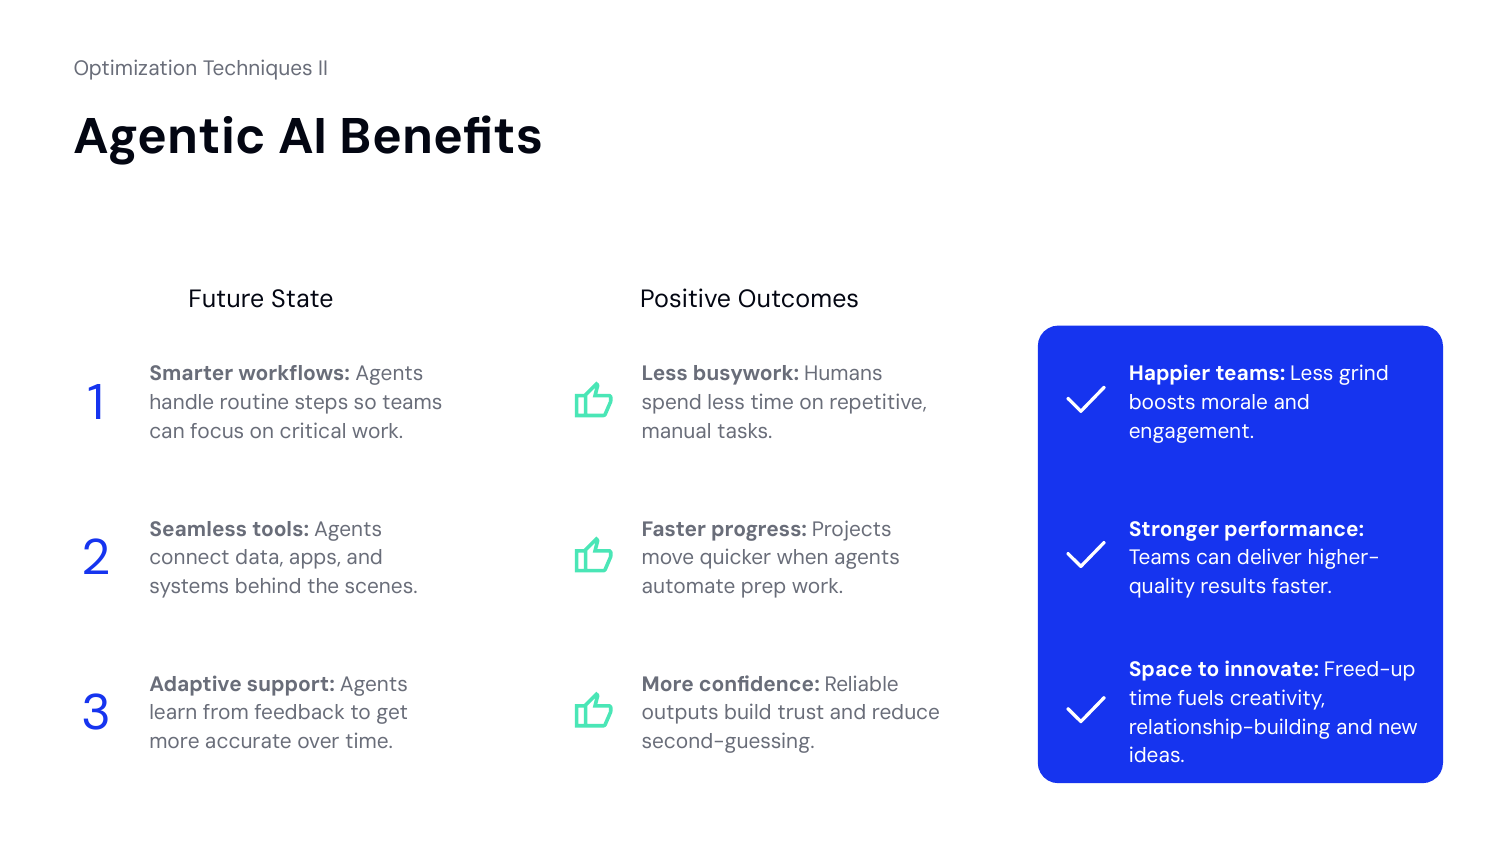

Optimization Techniques II
# Agentic AI Benefits
Future State
Positive Outcomes
Smarter workflows: Agents handle routine steps so teams can focus on critical work.
Less busywork: Humans spend less time on repetitive, manual tasks.
Happier teams: Less grind boosts morale and engagement.

1

Seamless tools: Agents connect data, apps, and systems behind the scenes.
Faster progress: Projects move quicker when agents automate prep work.
Stronger performance: Teams can deliver higher-quality results faster.

2

Adaptive support: Agents learn from feedback to get more accurate over time.
More confidence: Reliable outputs build trust and reduce second-guessing.
Space to innovate: Freed-up time fuels creativity, relationship-building and new ideas.

3